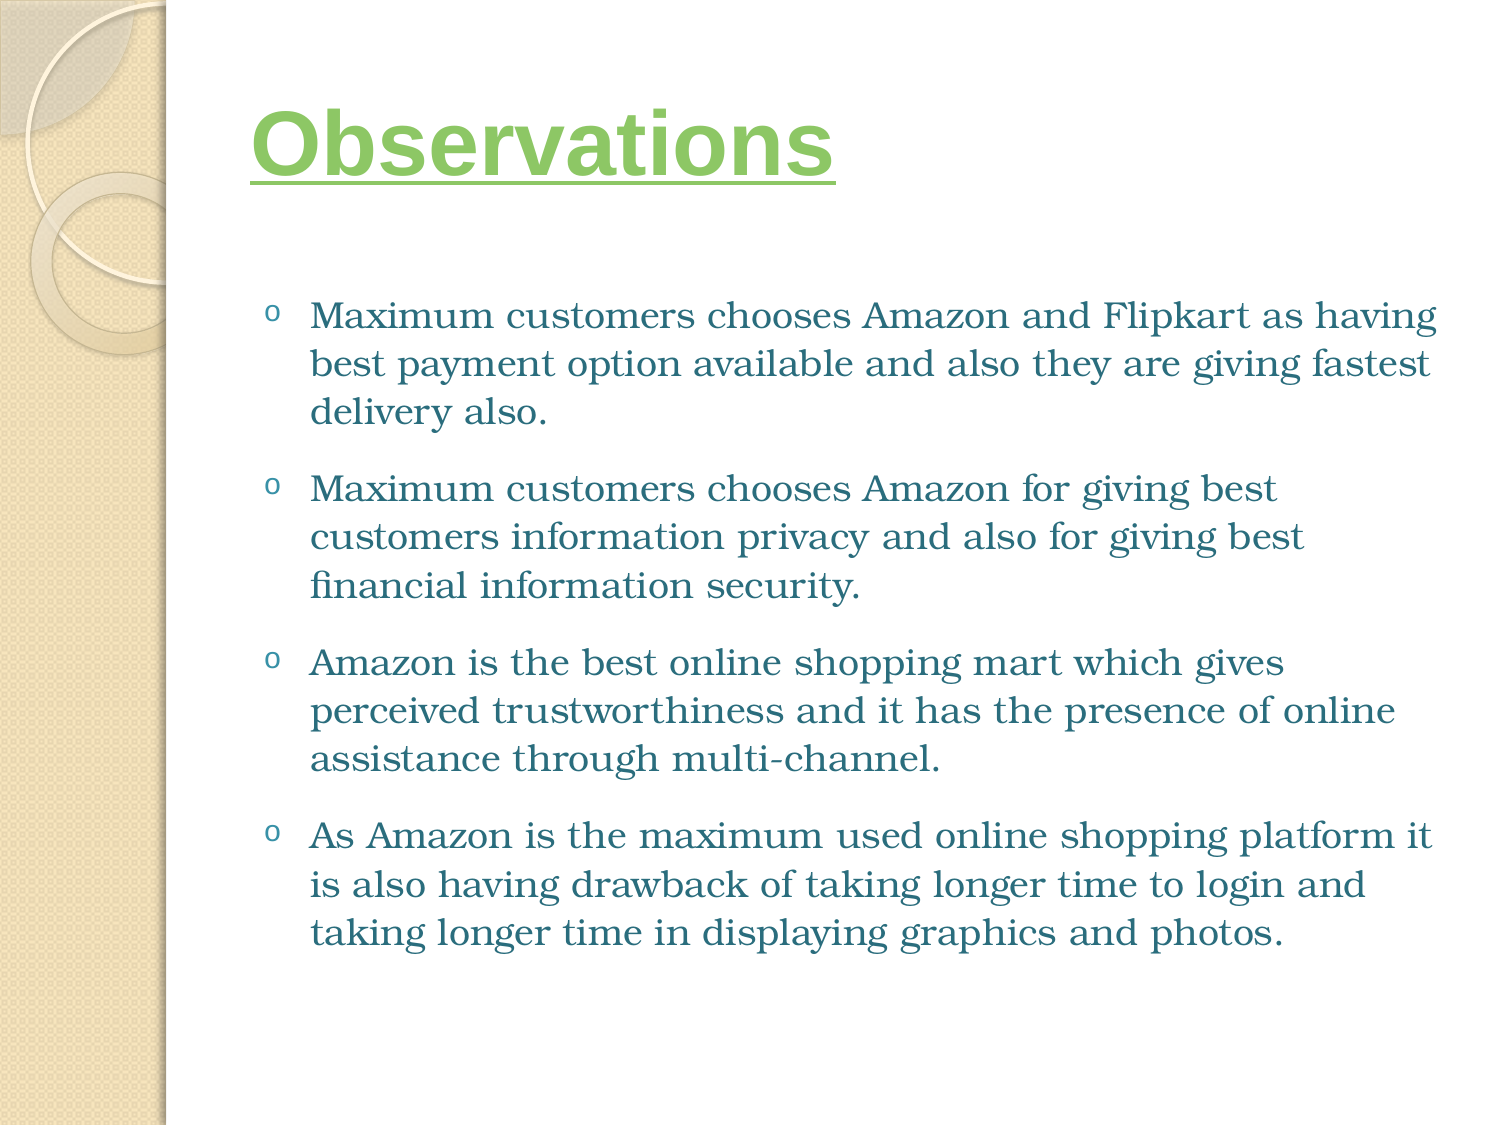

# Observations

Maximum customers chooses Amazon and Flipkart as having best payment option available and also they are giving fastest delivery also.
Maximum customers chooses Amazon for giving best customers information privacy and also for giving best financial information security.
Amazon is the best online shopping mart which gives perceived trustworthiness and it has the presence of online assistance through multi-channel.
As Amazon is the maximum used online shopping platform it is also having drawback of taking longer time to login and taking longer time in displaying graphics and photos.